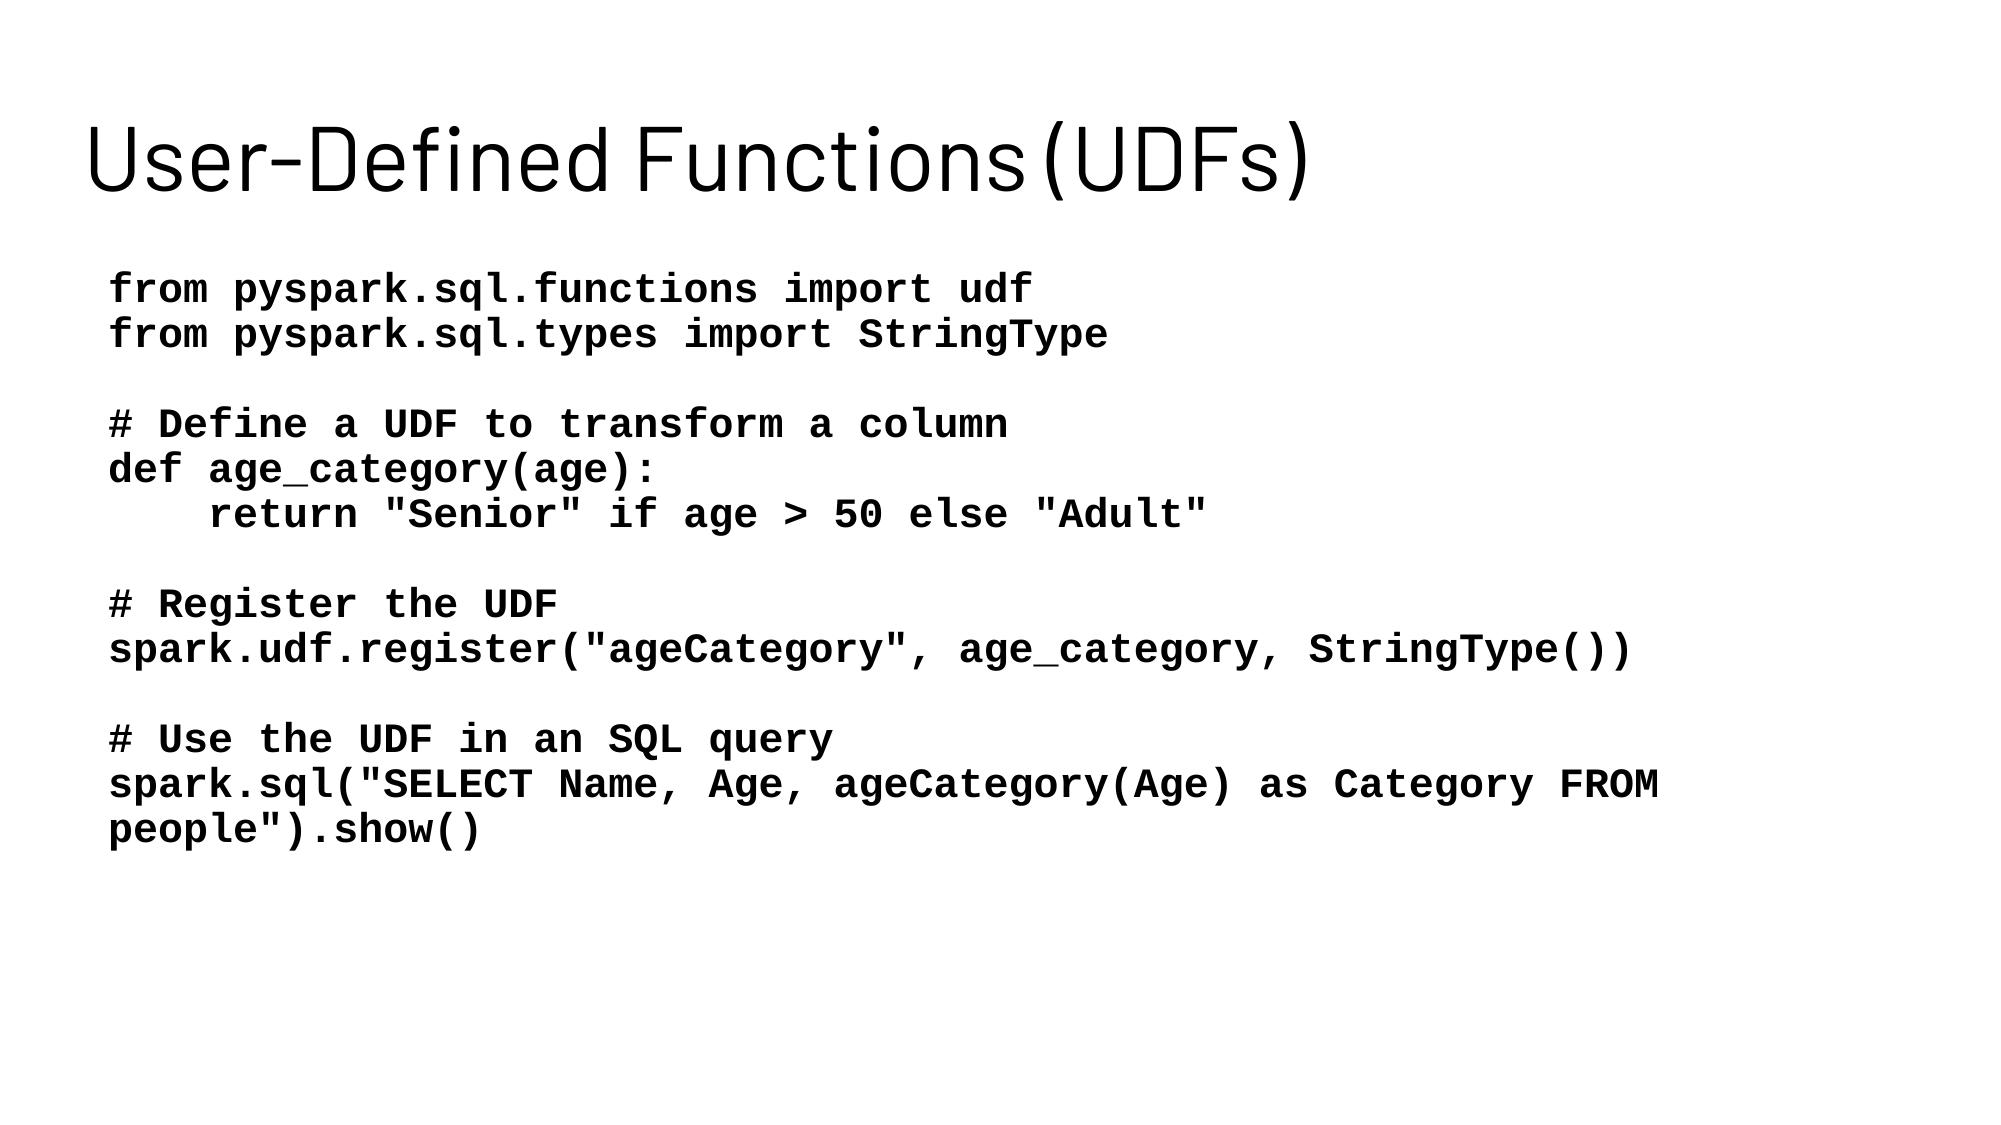

# User-Defined Functions (UDFs)
from pyspark.sql.functions import udf
from pyspark.sql.types import StringType

# Define a UDF to transform a column
def age_category(age):
    return "Senior" if age > 50 else "Adult"

# Register the UDF
spark.udf.register("ageCategory", age_category, StringType())

# Use the UDF in an SQL query
spark.sql("SELECT Name, Age, ageCategory(Age) as Category FROM people").show()